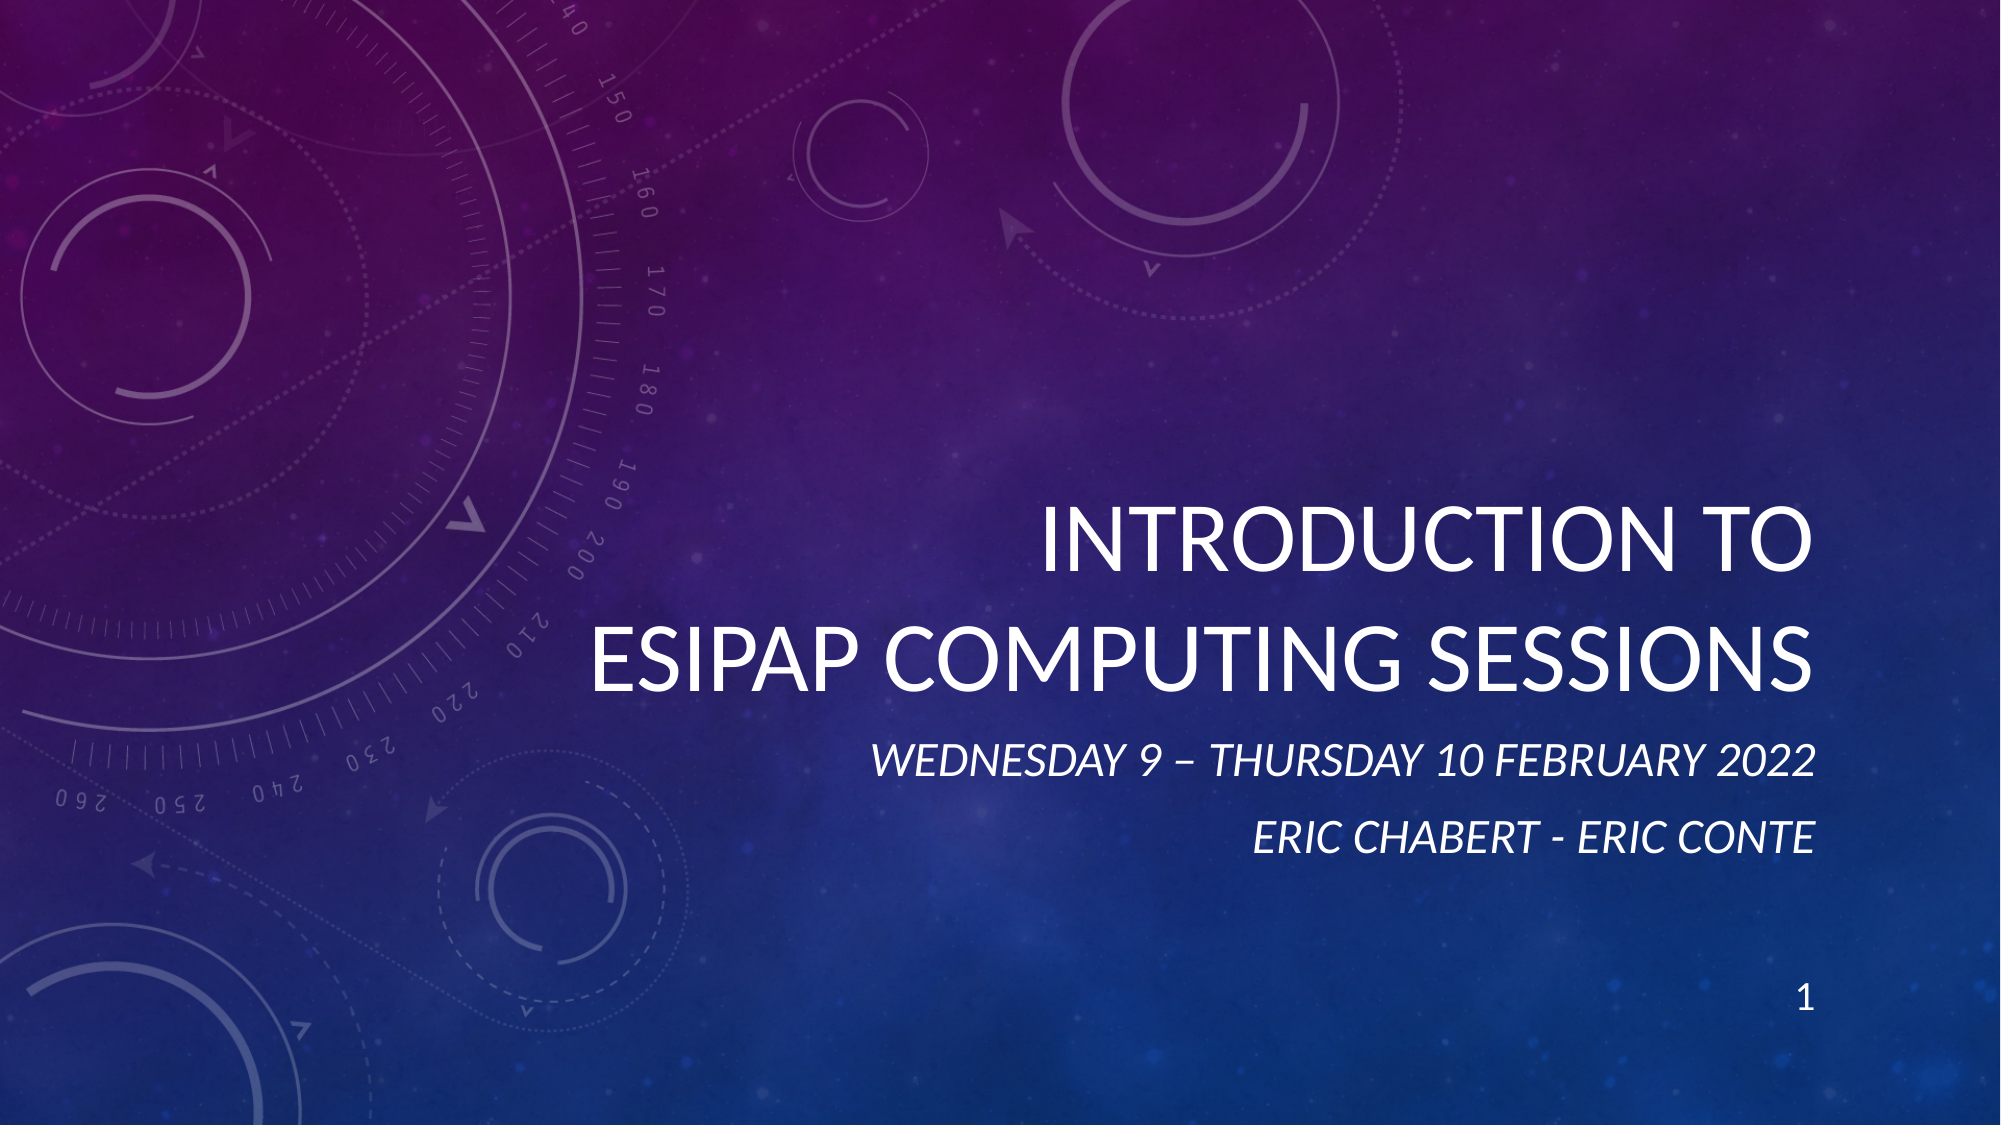

# Introduction to ESIPAP Computing Sessions
Wednesday 9 – Thursday 10 February 2022
ERIC CHABERT - ERIC CONTE

1